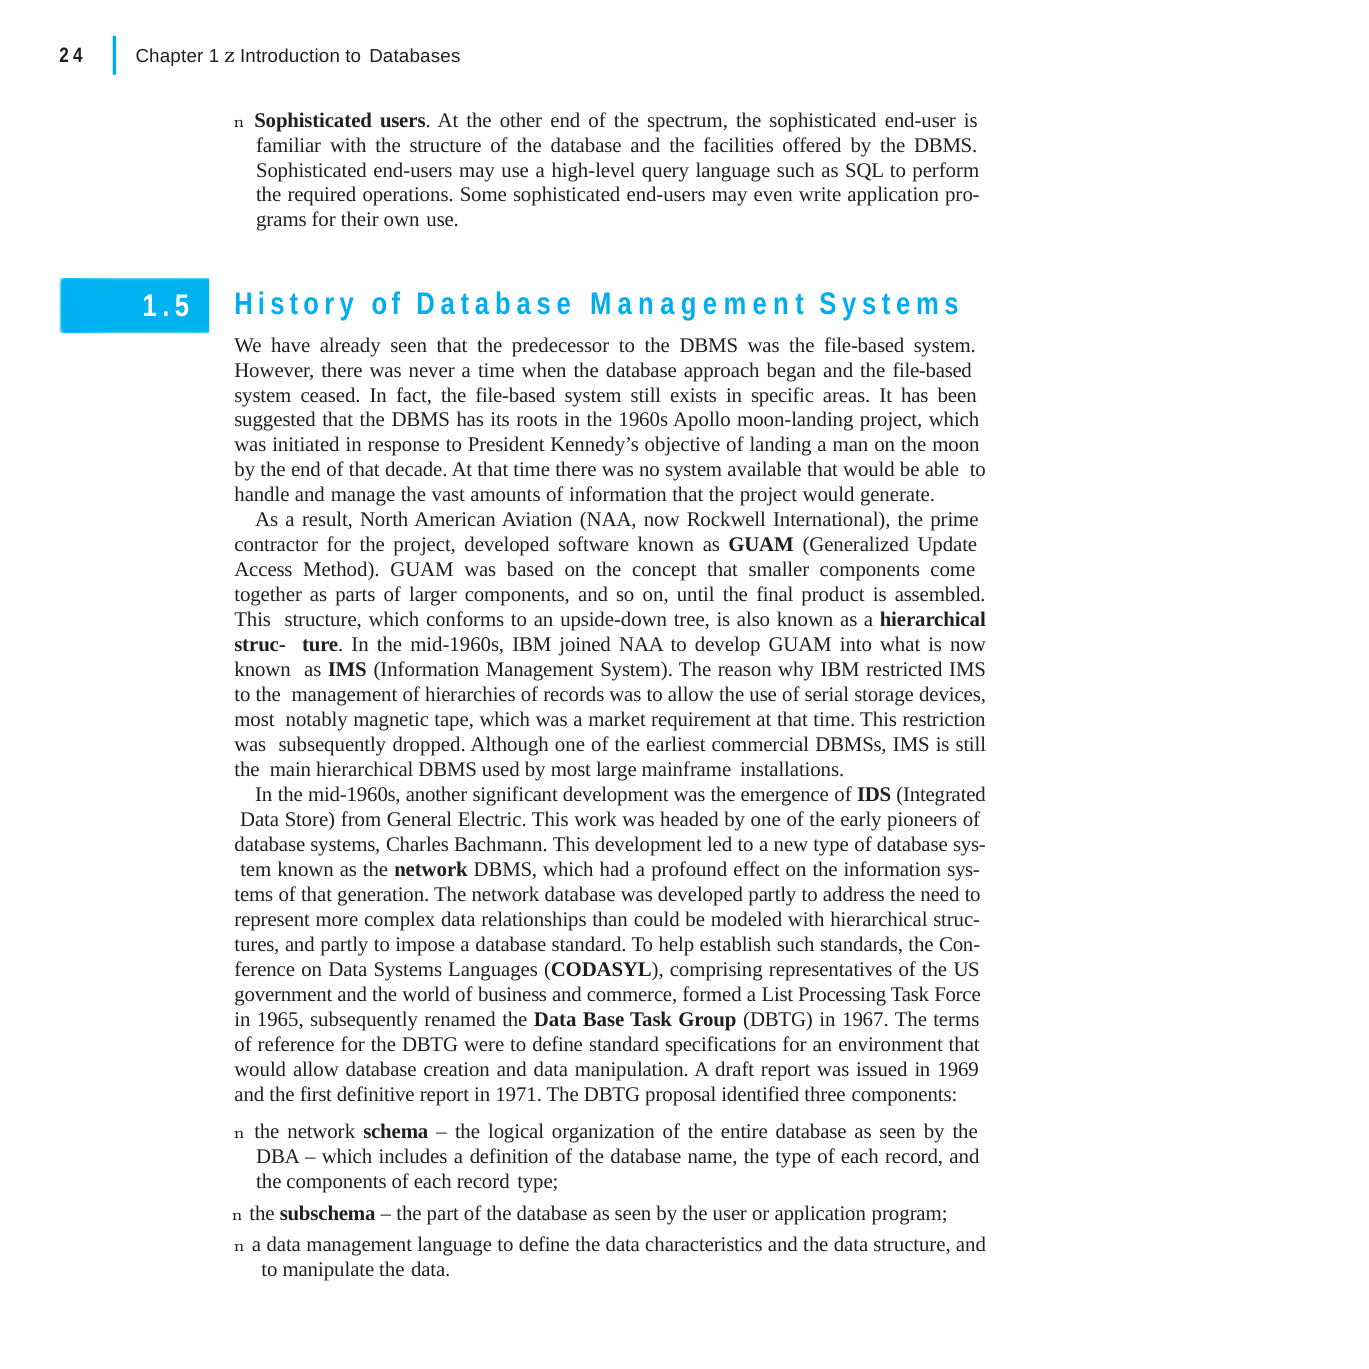

|
24
Chapter 1 z Introduction to Databases
n Sophisticated users. At the other end of the spectrum, the sophisticated end-user is  familiar with the structure of the database and the facilities offered by the DBMS.  Sophisticated end-users may use a high-level query language such as SQL to perform  the required operations. Some sophisticated end-users may even write application pro-  grams for their own use.
History of Database Management Systems
We have already seen that the predecessor to the DBMS was the file-based system.  However, there was never a time when the database approach began and the file-based   system ceased. In fact, the file-based system still exists in specific areas. It has been  suggested that the DBMS has its roots in the 1960s Apollo moon-landing project, which  was initiated in response to President Kennedy’s objective of landing a man on the moon  by the end of that decade. At that time there was no system available that would be able  to handle and manage the vast amounts of information that the project would generate.
As a result, North American Aviation (NAA, now Rockwell International), the prime  contractor for the project, developed software known as GUAM (Generalized Update  Access Method). GUAM was based on the concept that smaller components come  together as parts of larger components, and so on, until the final product is assembled. This  structure, which conforms to an upside-down tree, is also known as a hierarchical struc-  ture. In the mid-1960s, IBM joined NAA to develop GUAM into what is now known  as IMS (Information Management System). The reason why IBM restricted IMS to the  management of hierarchies of records was to allow the use of serial storage devices, most  notably magnetic tape, which was a market requirement at that time. This restriction was  subsequently dropped. Although one of the earliest commercial DBMSs, IMS is still the  main hierarchical DBMS used by most large mainframe installations.
In the mid-1960s, another significant development was the emergence of IDS (Integrated  Data Store) from General Electric. This work was headed by one of the early pioneers of  database systems, Charles Bachmann. This development led to a new type of database sys-  tem known as the network DBMS, which had a profound effect on the information sys-  tems of that generation. The network database was developed partly to address the need to  represent more complex data relationships than could be modeled with hierarchical struc-  tures, and partly to impose a database standard. To help establish such standards, the Con-  ference on Data Systems Languages (CODASYL), comprising representatives of the US  government and the world of business and commerce, formed a List Processing Task Force  in 1965, subsequently renamed the Data Base Task Group (DBTG) in 1967. The terms  of reference for the DBTG were to define standard specifications for an environment that  would allow database creation and data manipulation. A draft report was issued in 1969  and the first definitive report in 1971. The DBTG proposal identified three components:
n the network schema – the logical organization of the entire database as seen by the  DBA – which includes a definition of the database name, the type of each record, and  the components of each record type;
n the subschema – the part of the database as seen by the user or application program;
n a data management language to define the data characteristics and the data structure, and  to manipulate the data.

1.5